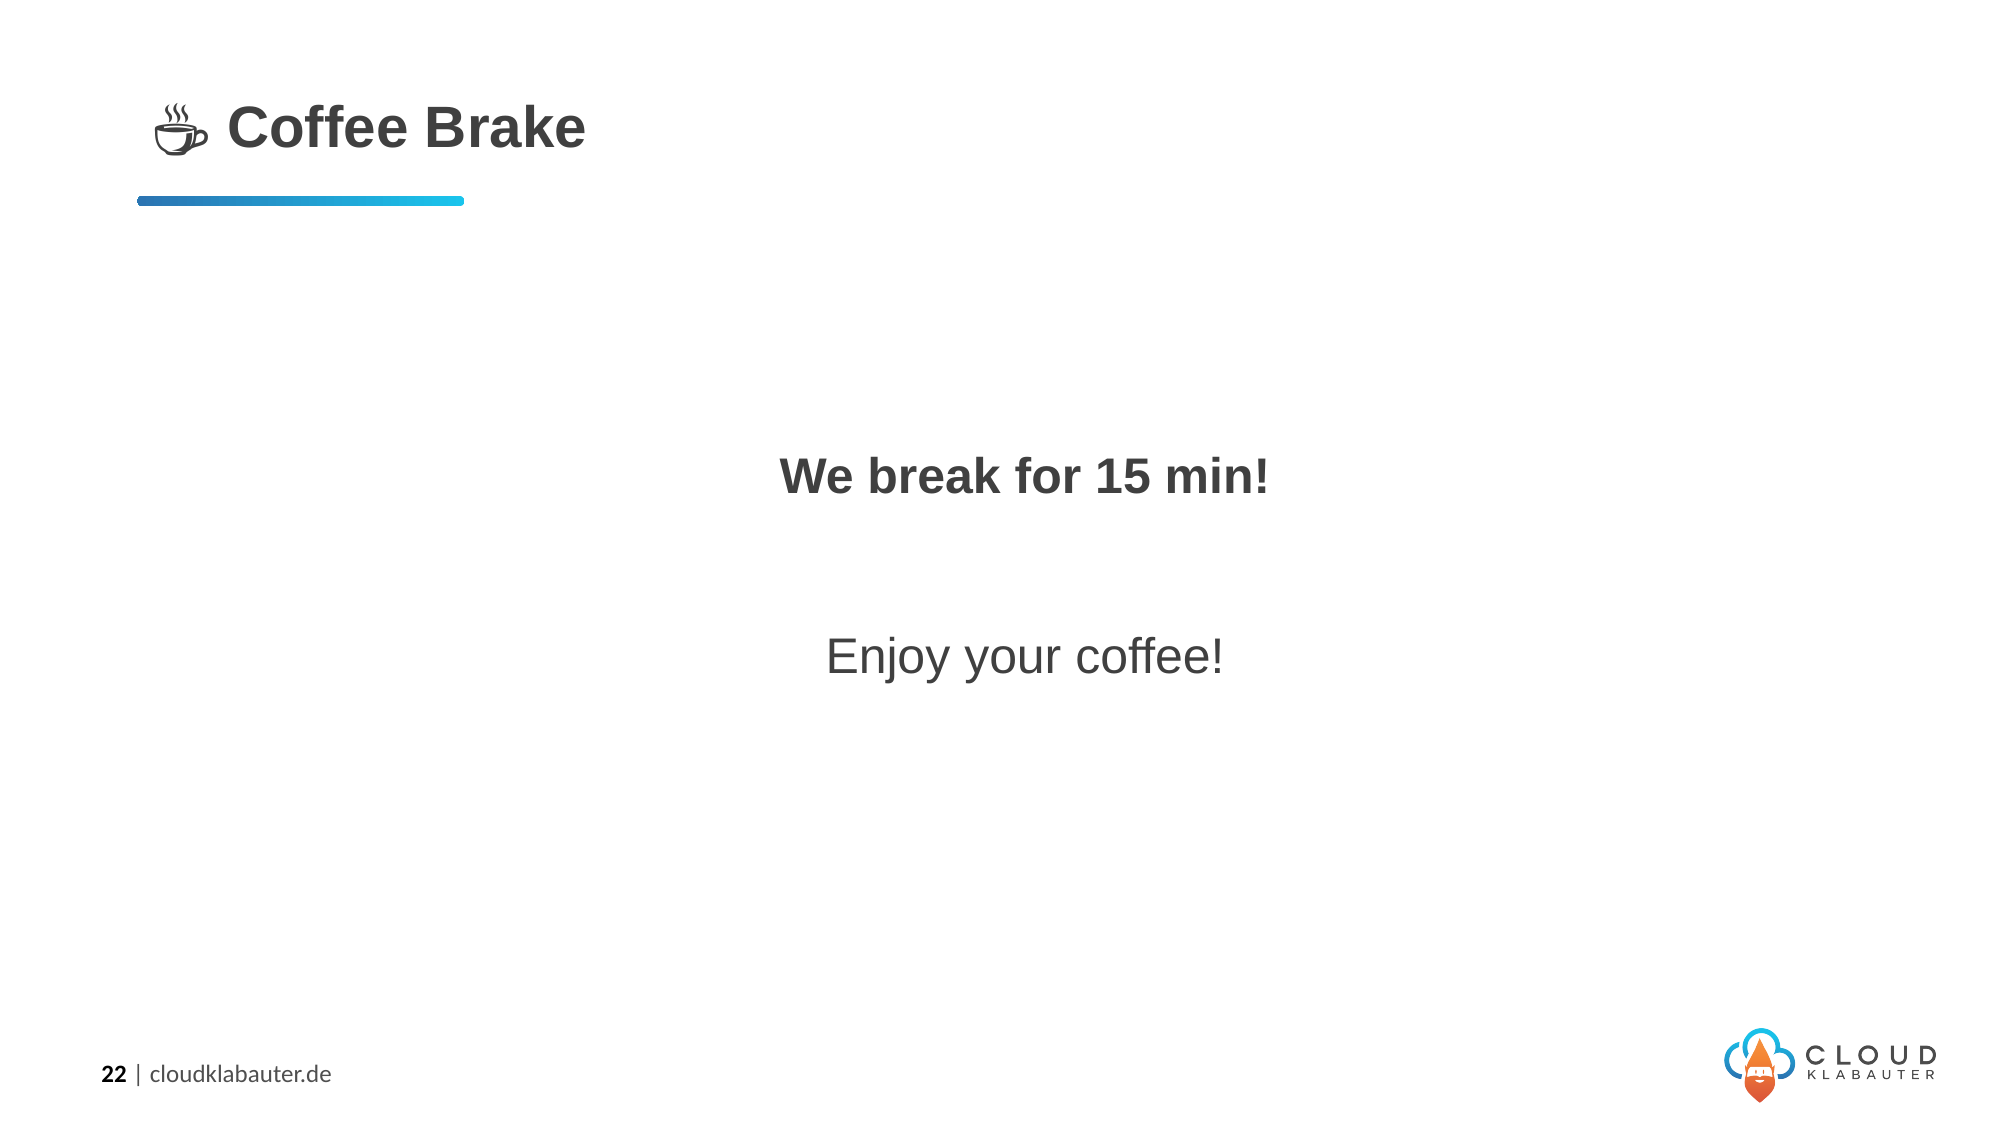

# ☕️ Coffee Brake
We break for 15 min!

Enjoy your coffee!
22 | cloudklabauter.de